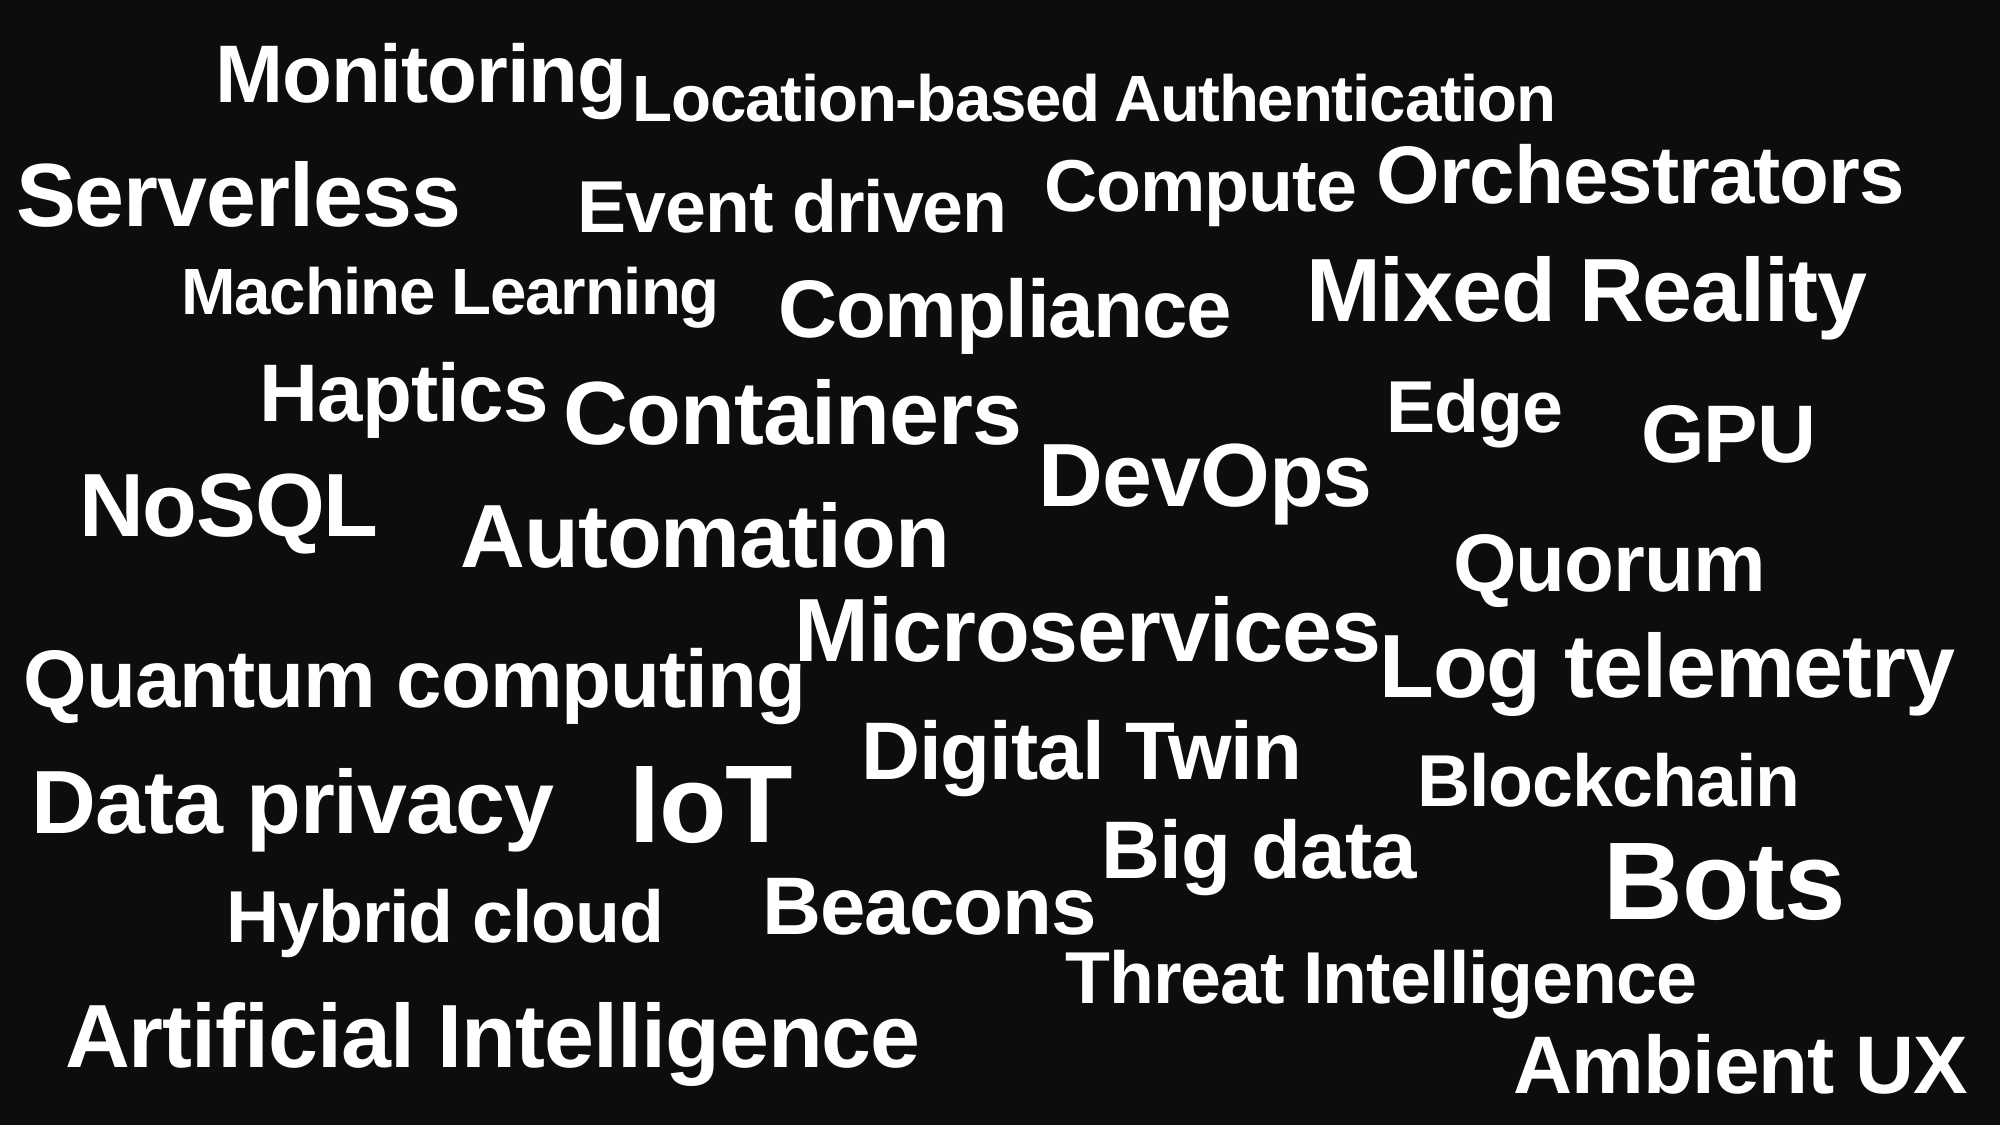

Monitoring
Location-based Authentication
Orchestrators
Compute
Serverless
Event driven
Mixed Reality
Machine Learning
Compliance
Haptics
Containers
Edge
GPU
DevOps
NoSQL
Automation
Quorum
Microservices
Log telemetry
Quantum computing
Digital Twin
Blockchain
IoT
Data privacy
Big data
Bots
Beacons
Hybrid cloud
Threat Intelligence
Artificial Intelligence
Ambient UX